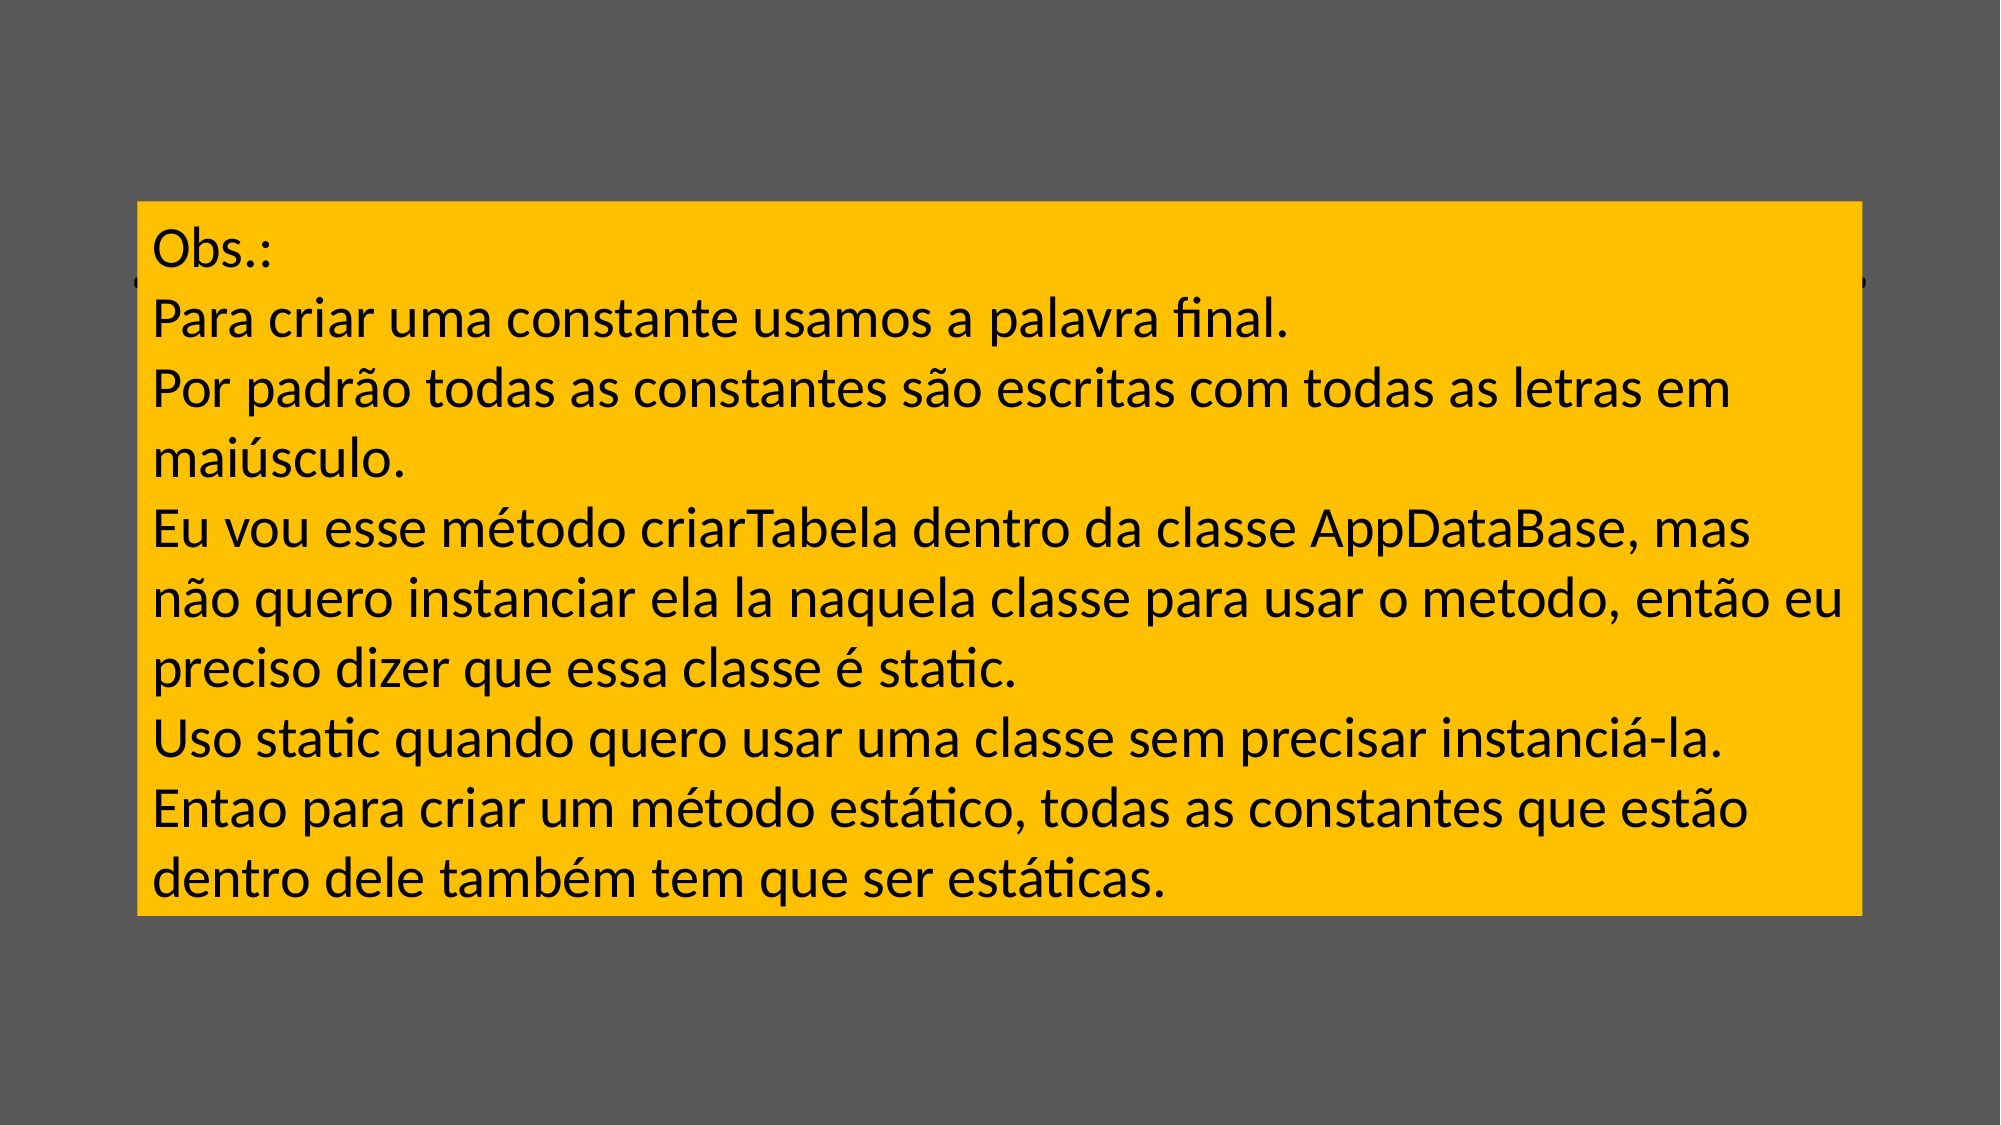

#
Obs.:
Para criar uma constante usamos a palavra final.
Por padrão todas as constantes são escritas com todas as letras em maiúsculo.
Eu vou esse método criarTabela dentro da classe AppDataBase, mas não quero instanciar ela la naquela classe para usar o metodo, então eu preciso dizer que essa classe é static.
Uso static quando quero usar uma classe sem precisar instanciá-la.
Entao para criar um método estático, todas as constantes que estão dentro dele também tem que ser estáticas.